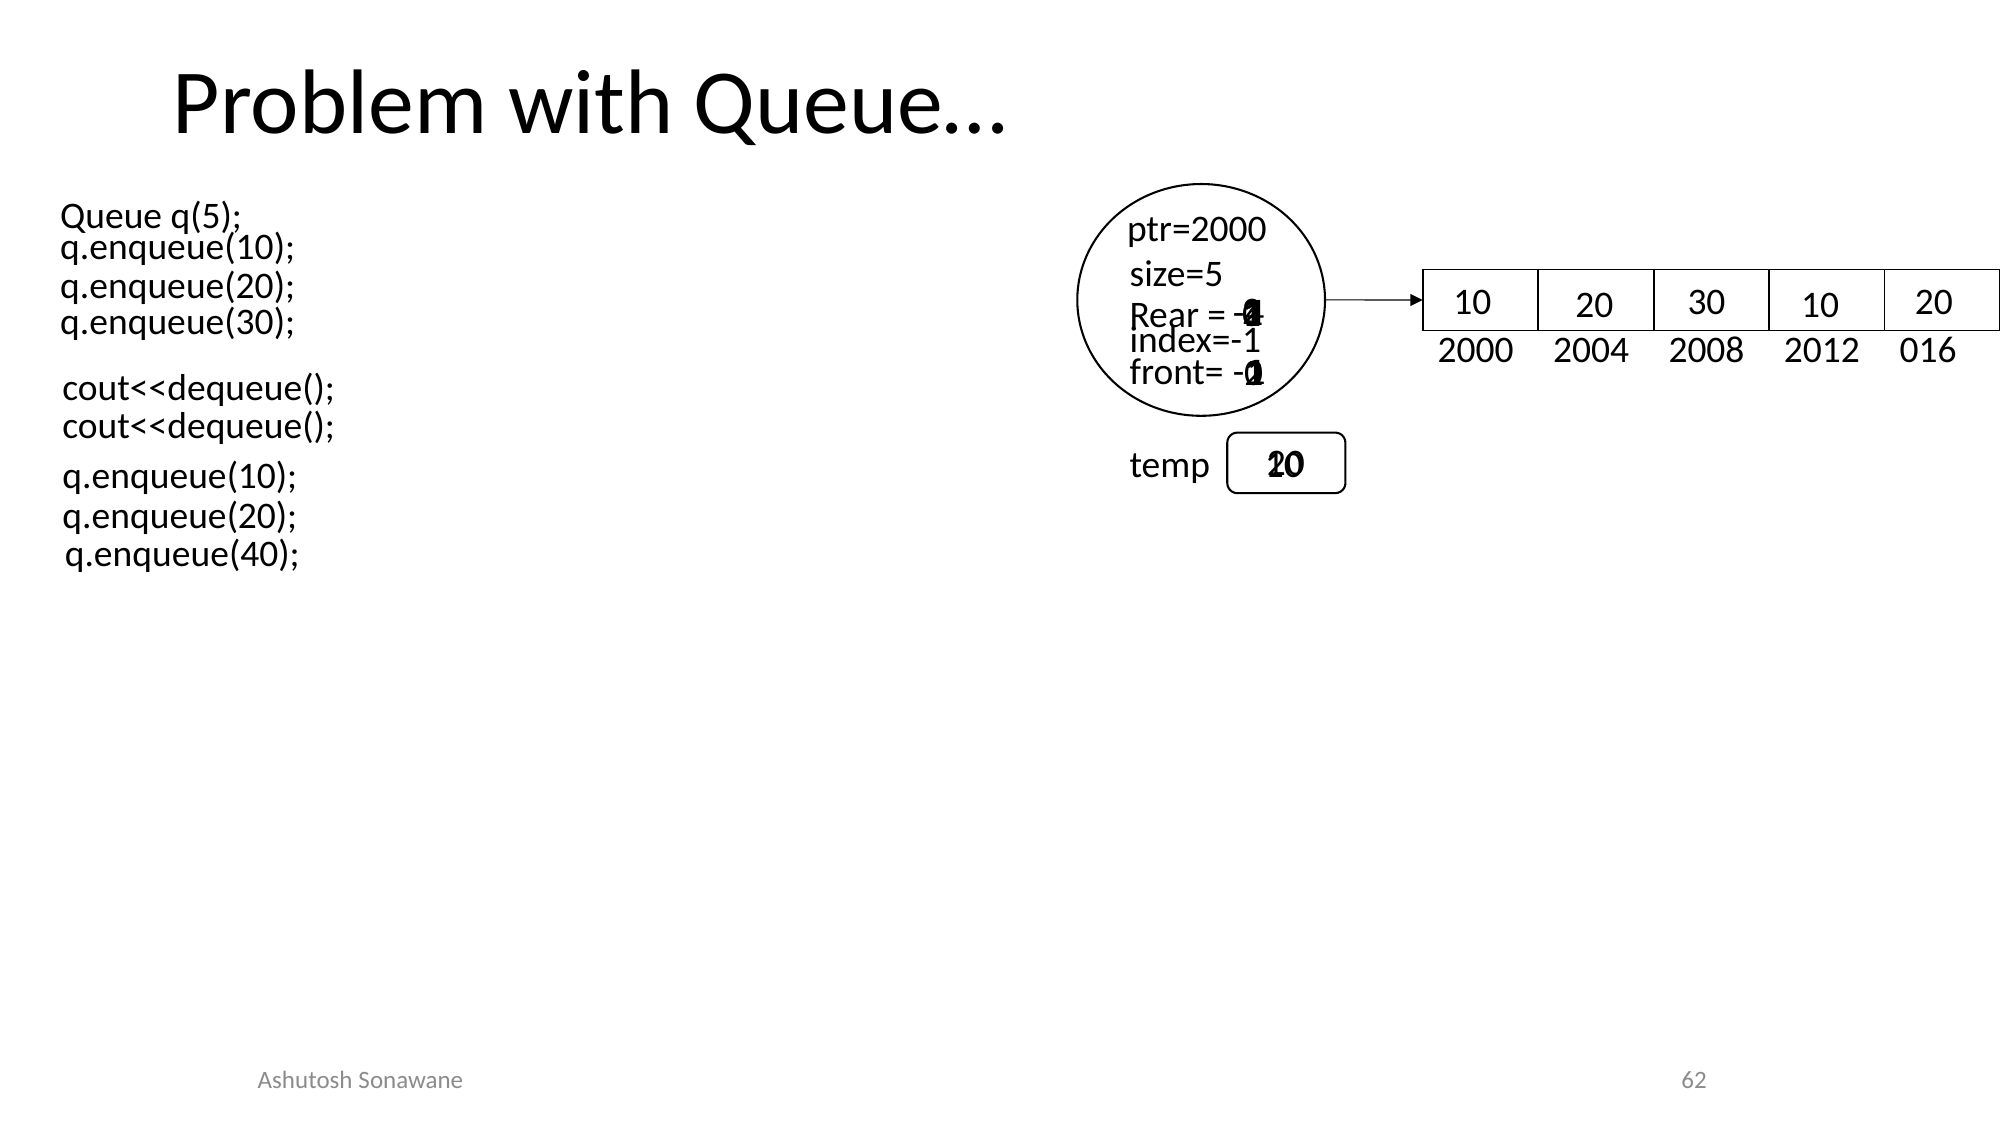

# Problem with Queue…
Queue q(5);

ptr=2000
q.enqueue(10);
size=5
q.enqueue(20);
|  |  |  |  |  |
| --- | --- | --- | --- | --- |
10
30
20
10
20
3
2
4
-1
1
0
Rear =
q.enqueue(30);
index=-1
| 2000 | 2004 | 2008 | 2012 | 016 |
| --- | --- | --- | --- | --- |
-1
1
front=
2
0
cout<<dequeue();
cout<<dequeue();
20
temp

10
q.enqueue(10);
q.enqueue(20);
q.enqueue(40);
62
Ashutosh Sonawane